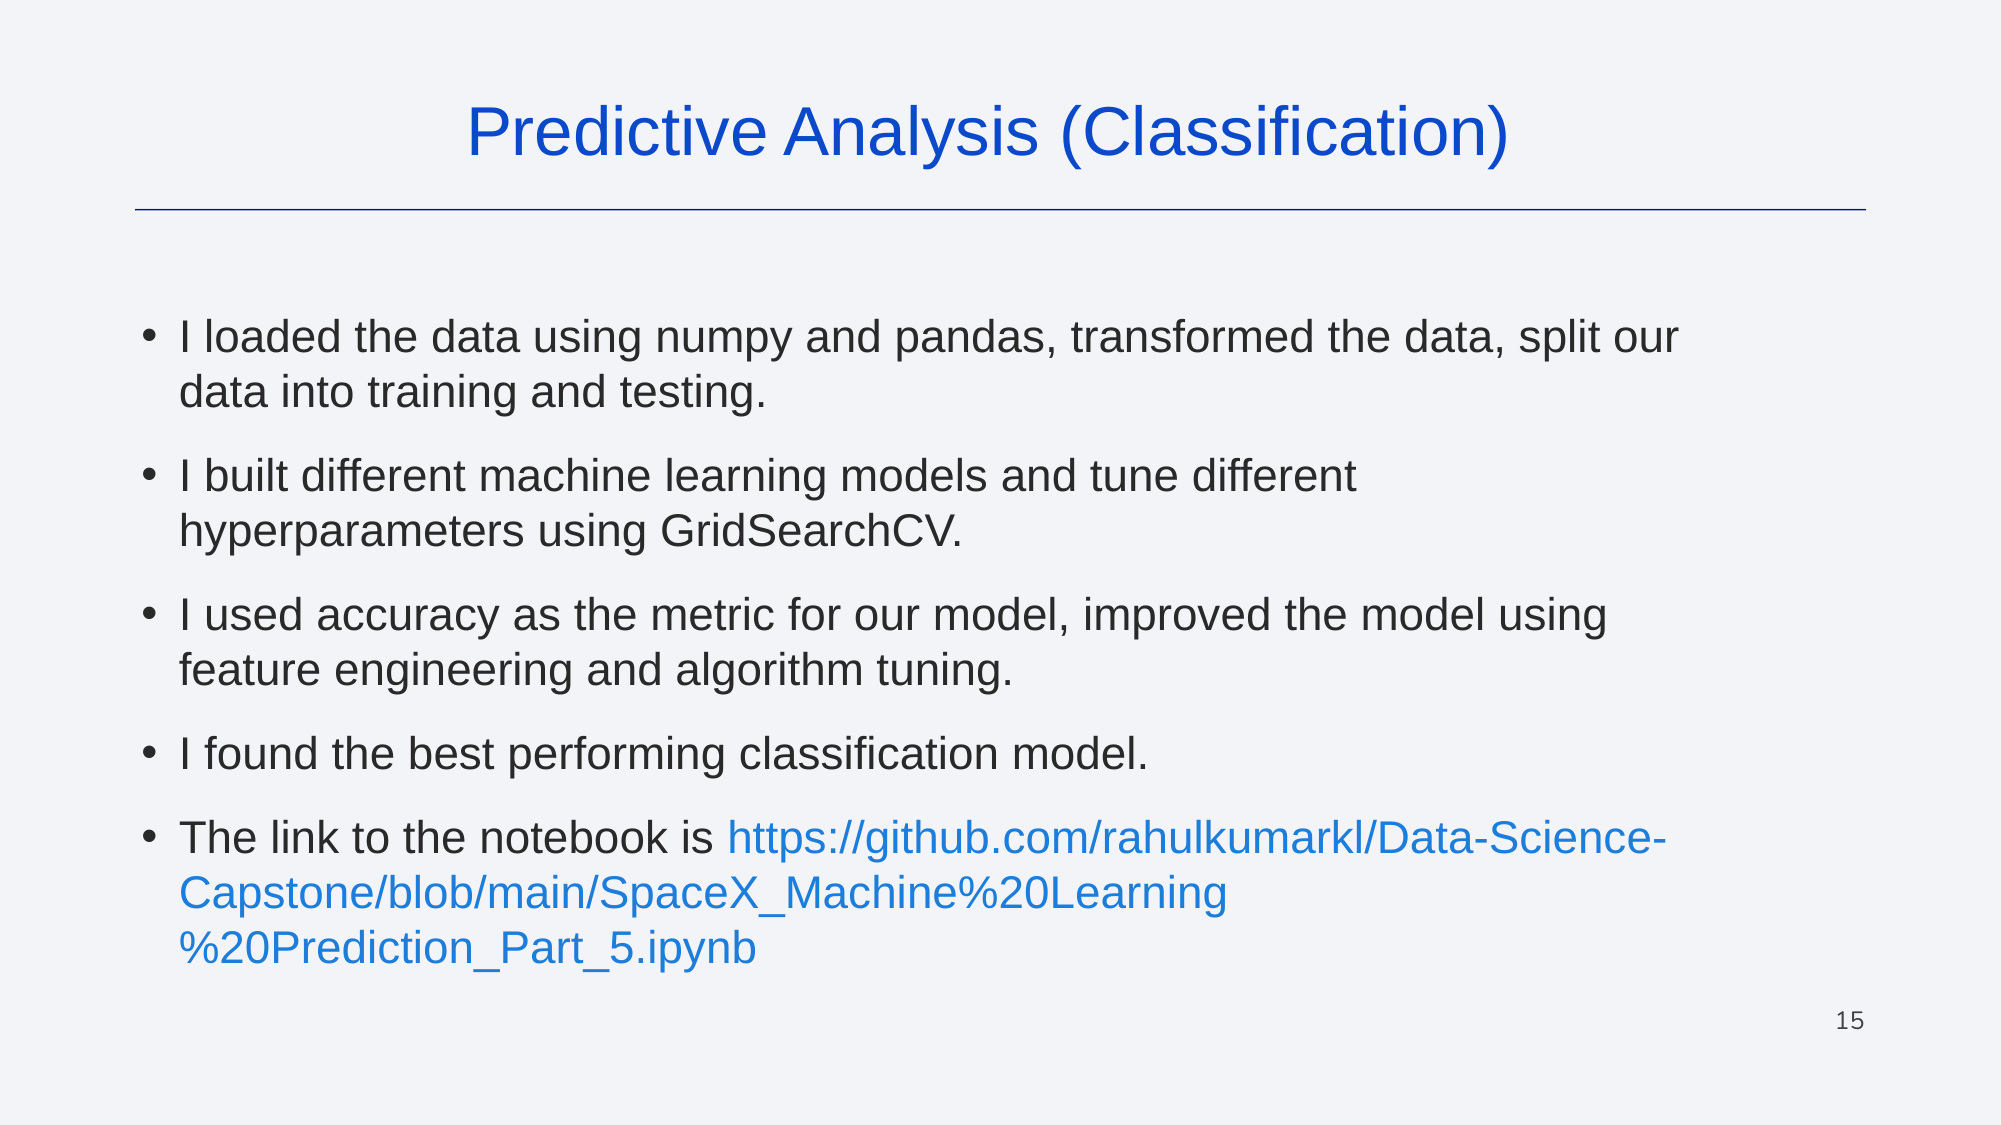

Predictive Analysis (Classification)
I loaded the data using numpy and pandas, transformed the data, split our data into training and testing.
I built different machine learning models and tune different hyperparameters using GridSearchCV.
I used accuracy as the metric for our model, improved the model using feature engineering and algorithm tuning.
I found the best performing classification model.
The link to the notebook is https://github.com/rahulkumarkl/Data-Science-Capstone/blob/main/SpaceX_Machine%20Learning%20Prediction_Part_5.ipynb

15